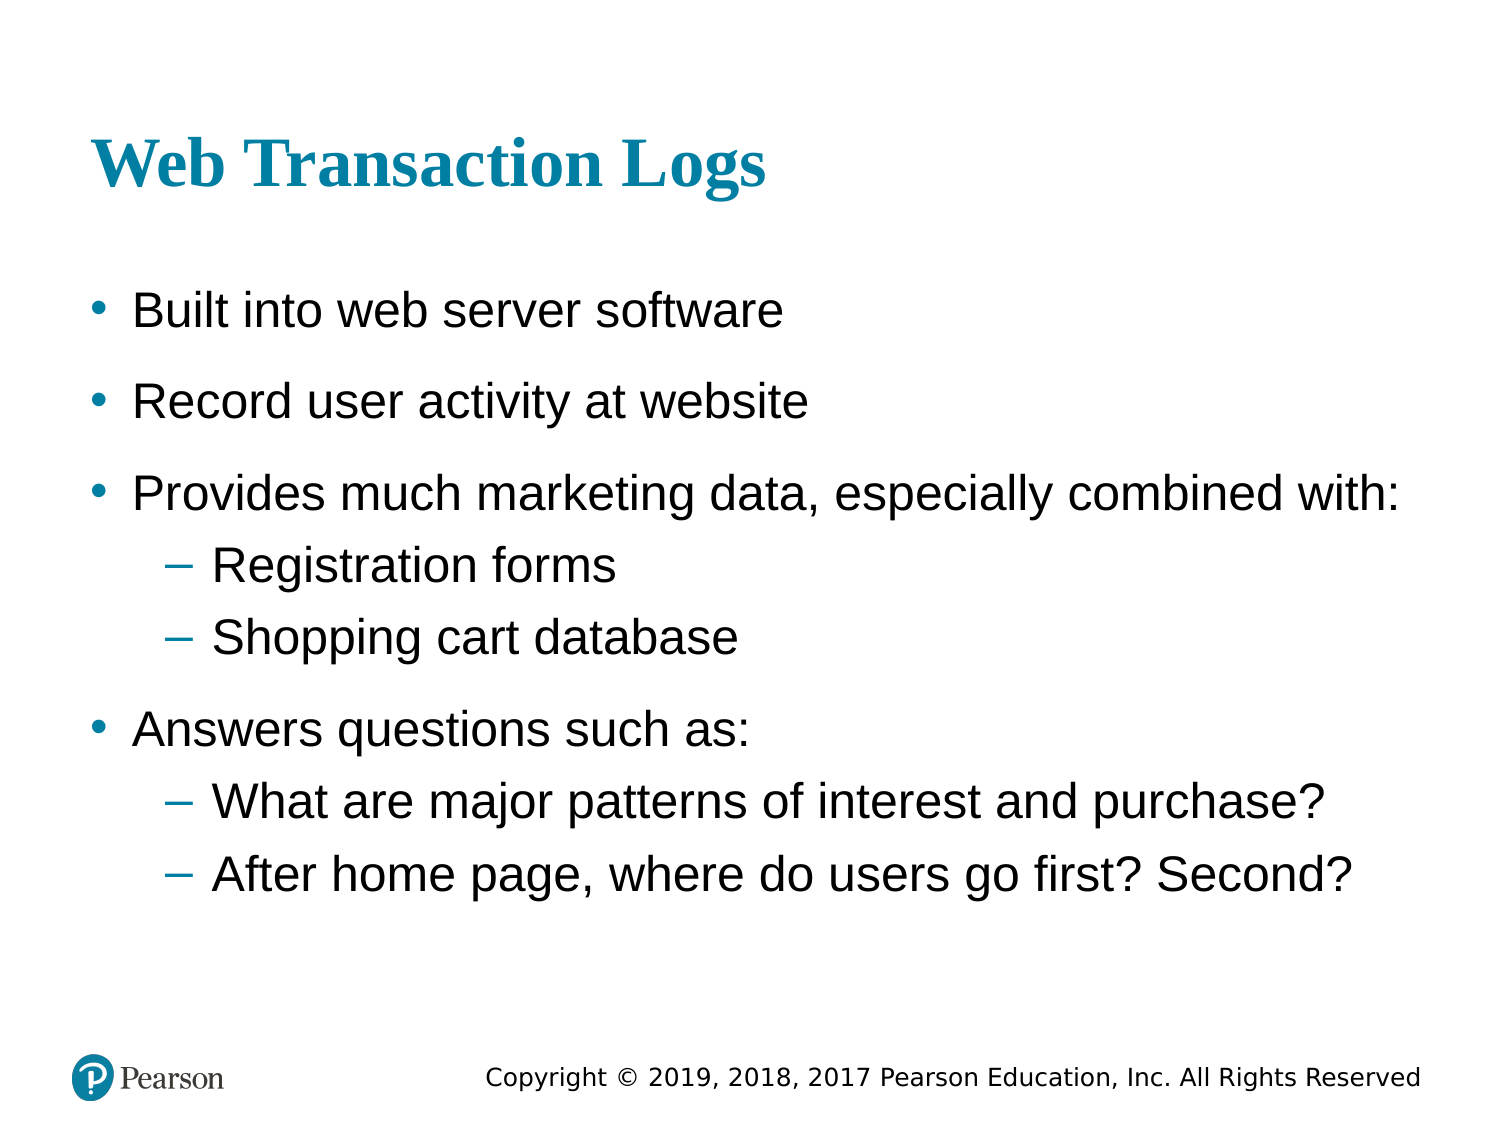

# Web Transaction Logs
Built into web server software
Record user activity at website
Provides much marketing data, especially combined with:
Registration forms
Shopping cart database
Answers questions such as:
What are major patterns of interest and purchase?
After home page, where do users go first? Second?